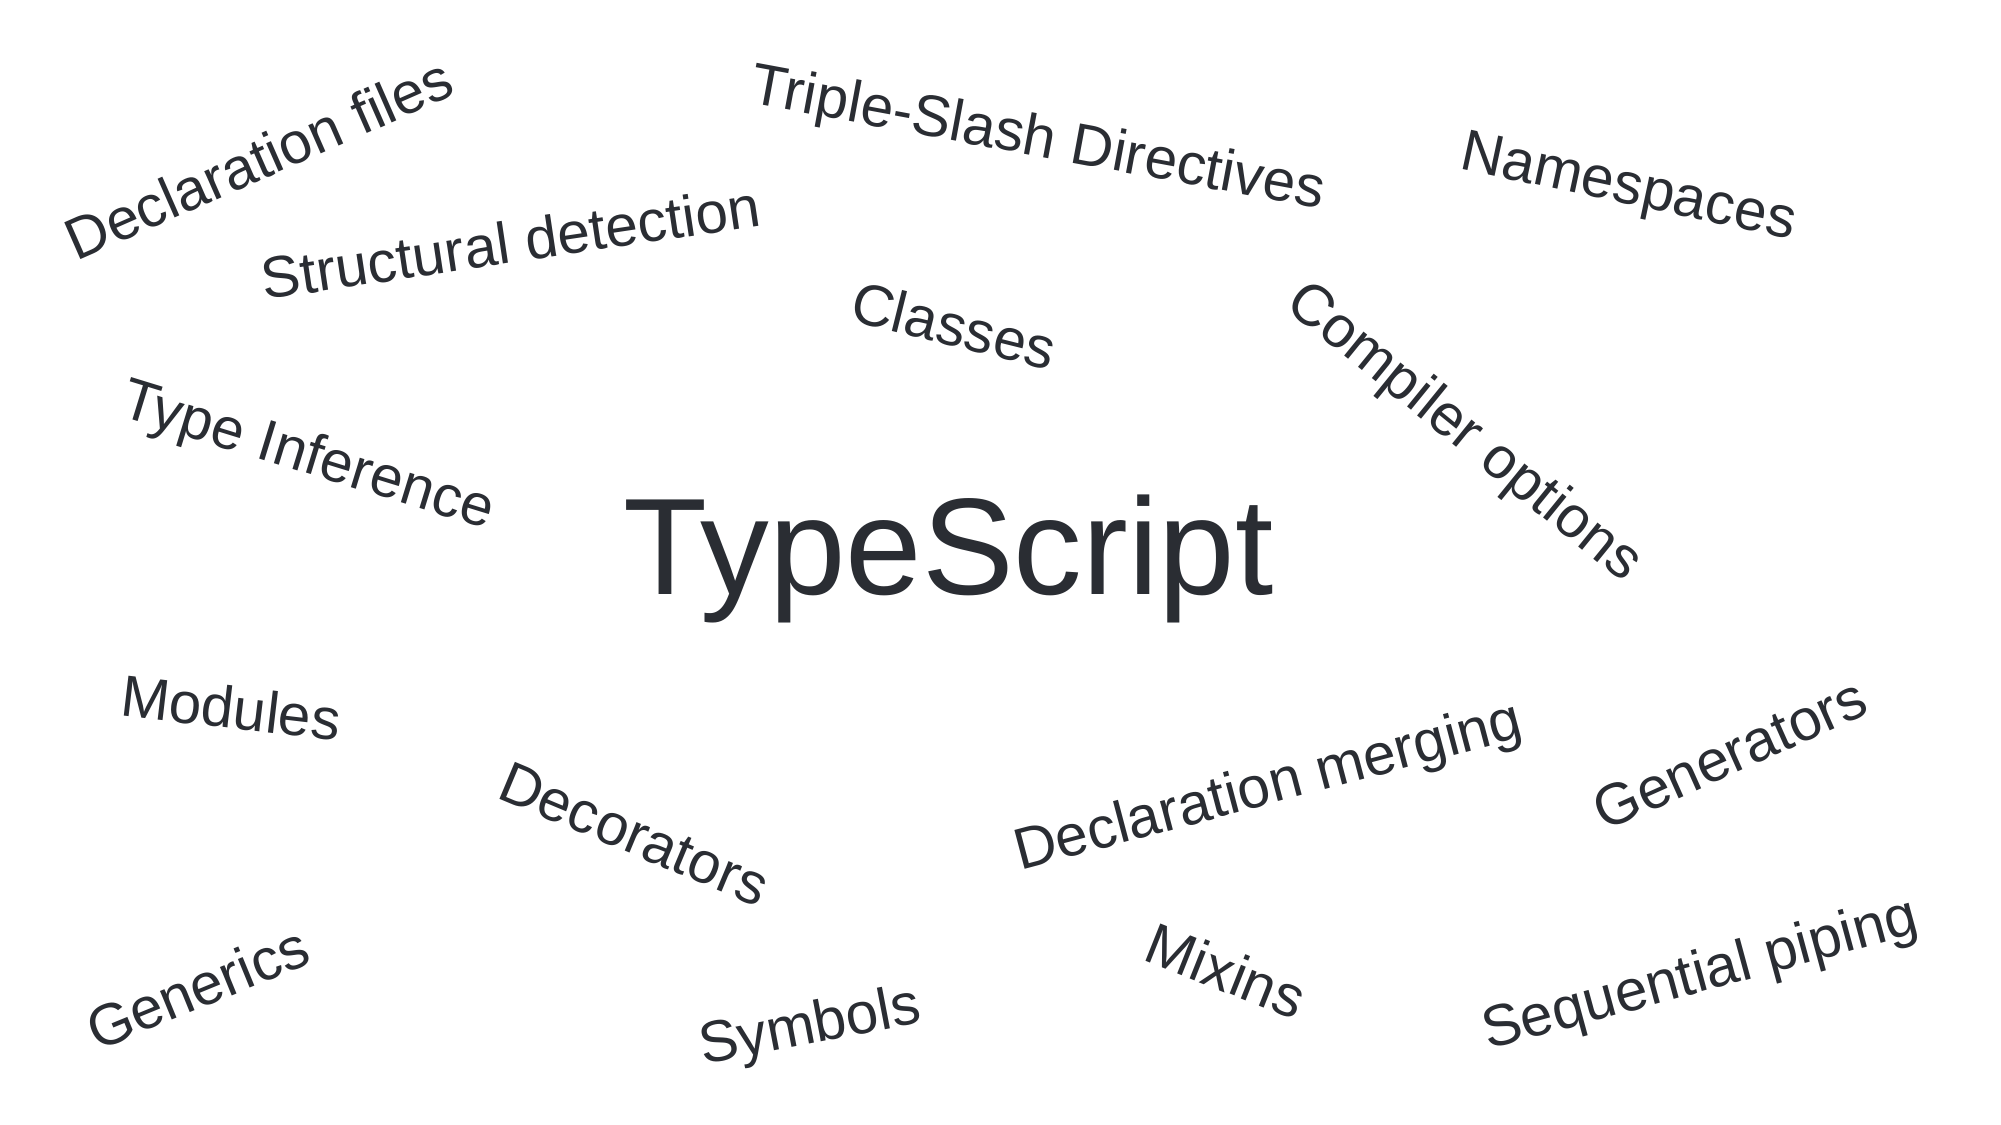

TypeScript
Triple-Slash Directives
Declaration files
Namespaces
Structural detection
Classes
Compiler options
Type Inference
Modules
Generators
Declaration merging
Decorators
Mixins
Sequential piping
Generics
Symbols